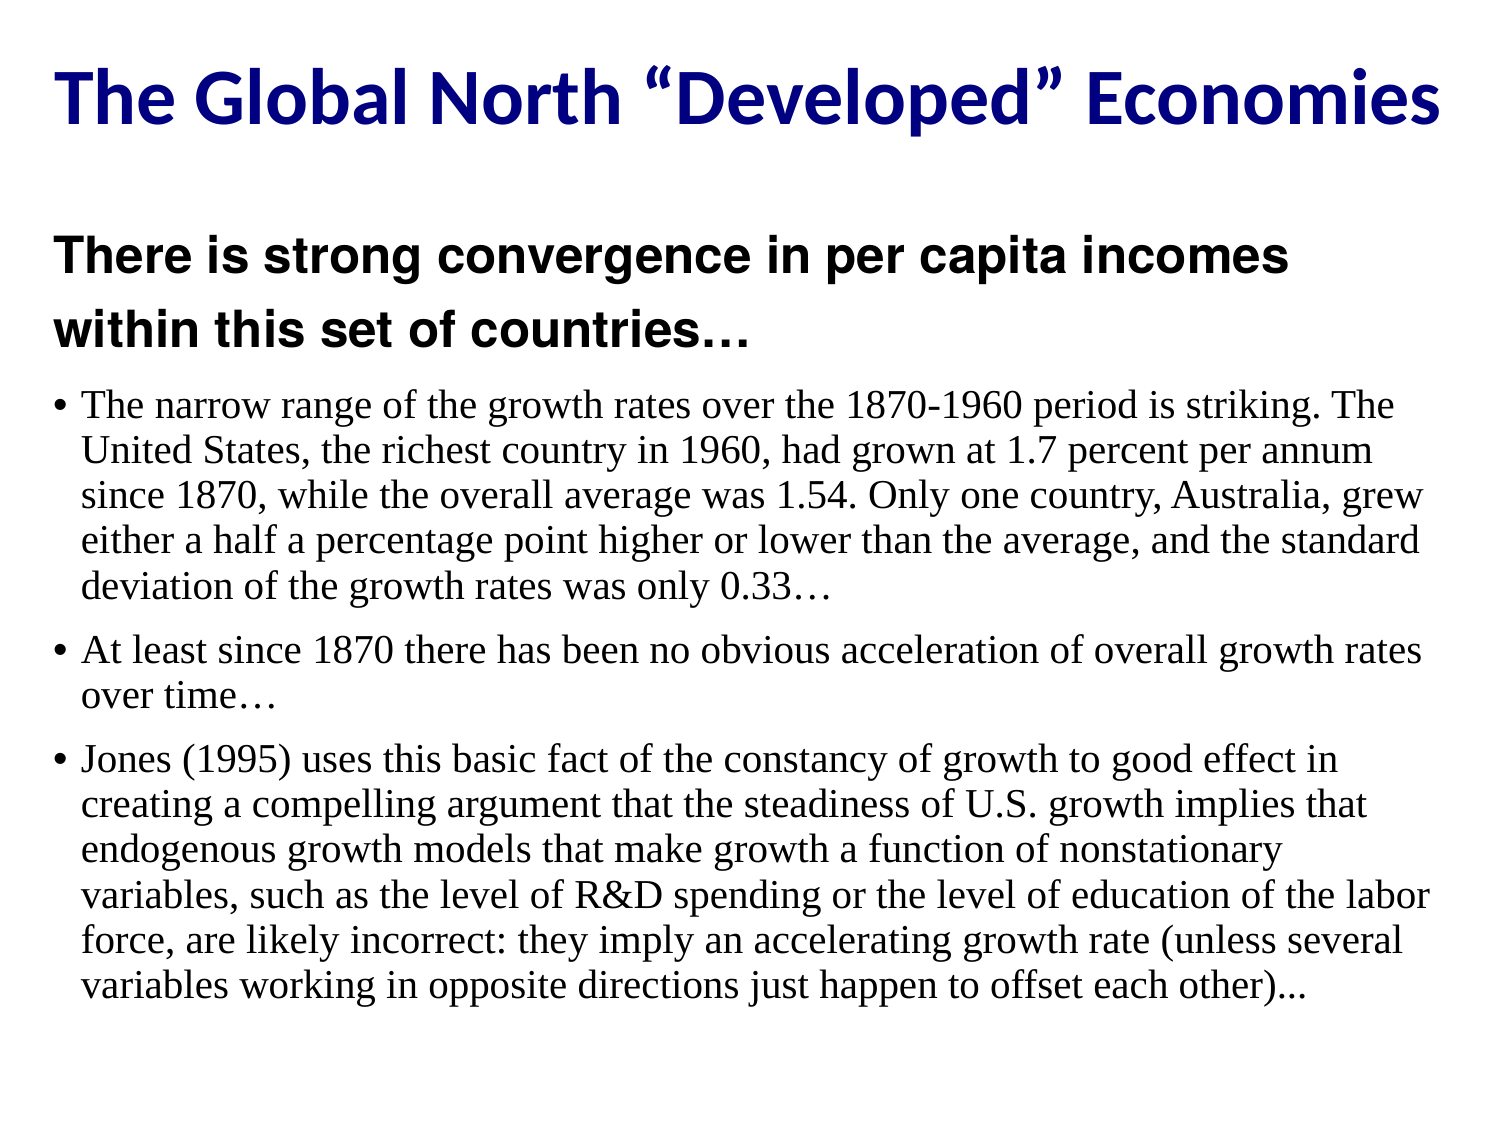

The Global North “Developed” Economies
There is strong convergence in per capita incomes within this set of countries…
The narrow range of the growth rates over the 1870-1960 period is striking. The United States, the richest country in 1960, had grown at 1.7 percent per annum since 1870, while the overall average was 1.54. Only one country, Australia, grew either a half a percentage point higher or lower than the average, and the standard deviation of the growth rates was only 0.33…
At least since 1870 there has been no obvious acceleration of overall growth rates over time…
Jones (1995) uses this basic fact of the constancy of growth to good effect in creating a compelling argument that the steadiness of U.S. growth implies that endogenous growth models that make growth a function of nonstationary variables, such as the level of R&D spending or the level of education of the labor force, are likely incorrect: they imply an accelerating growth rate (unless several variables working in opposite directions just happen to offset each other)...